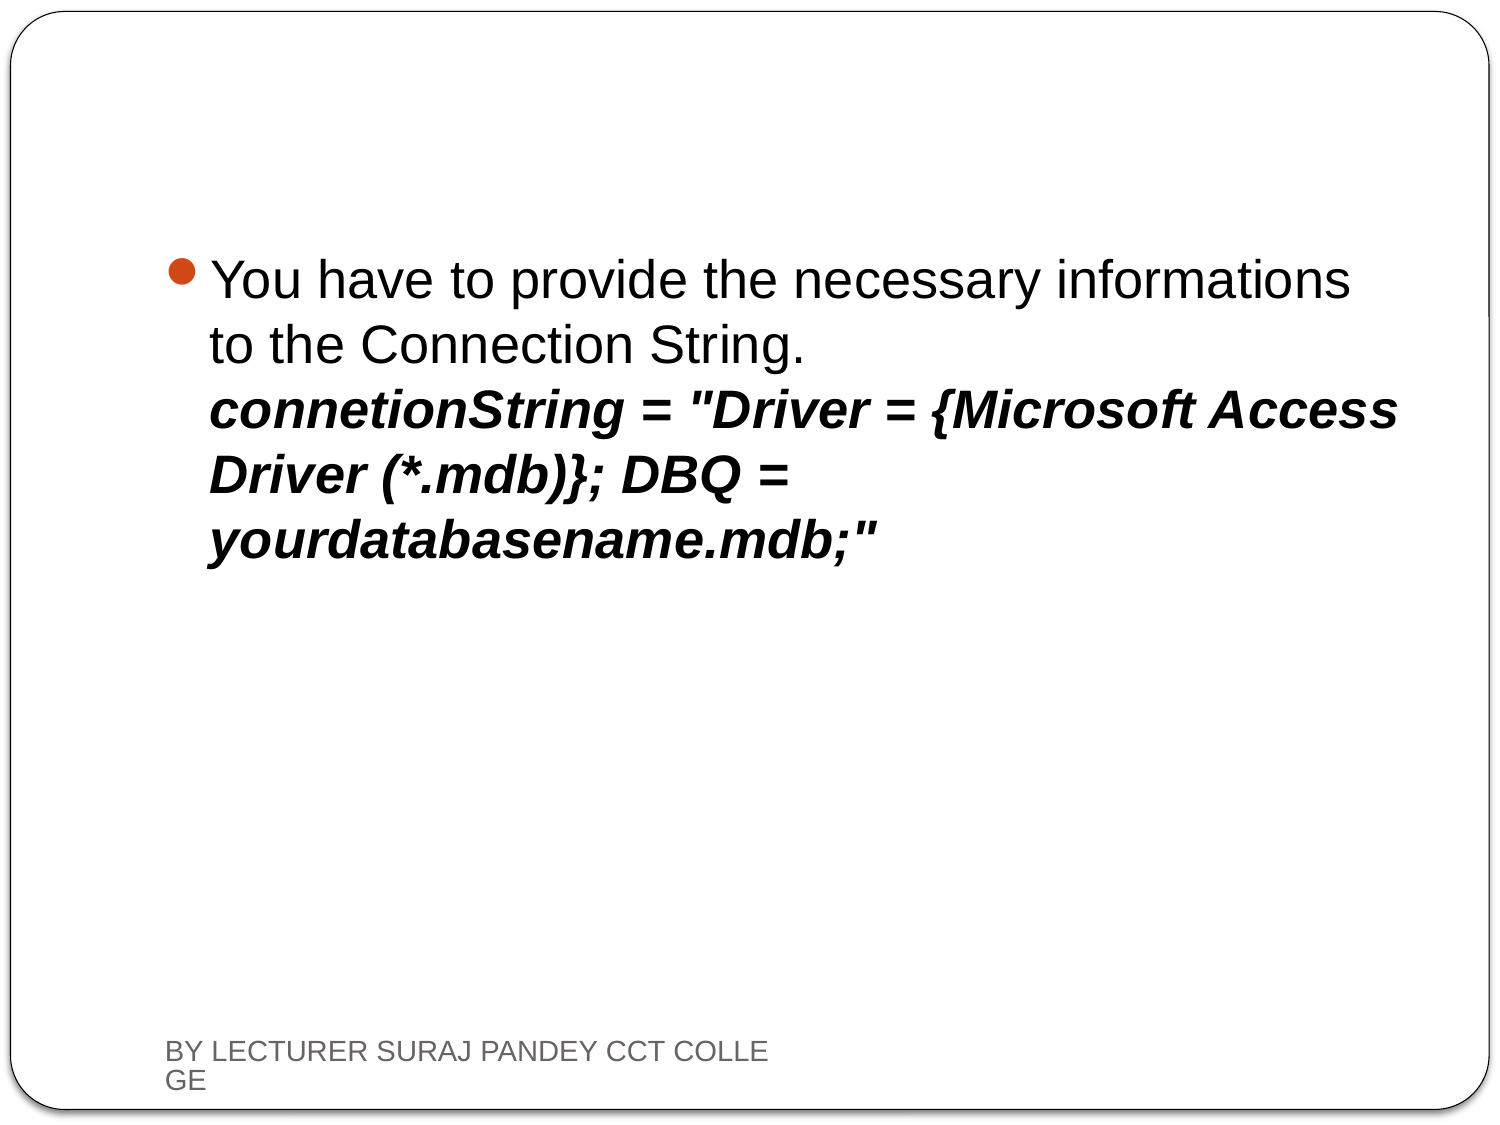

#
You have to provide the necessary informations to the Connection String.
connetionString = "Driver = {Microsoft Access Driver (*.mdb)}; DBQ = yourdatabasename.mdb;"
BY LECTURER SURAJ PANDEY CCT COLLEGE